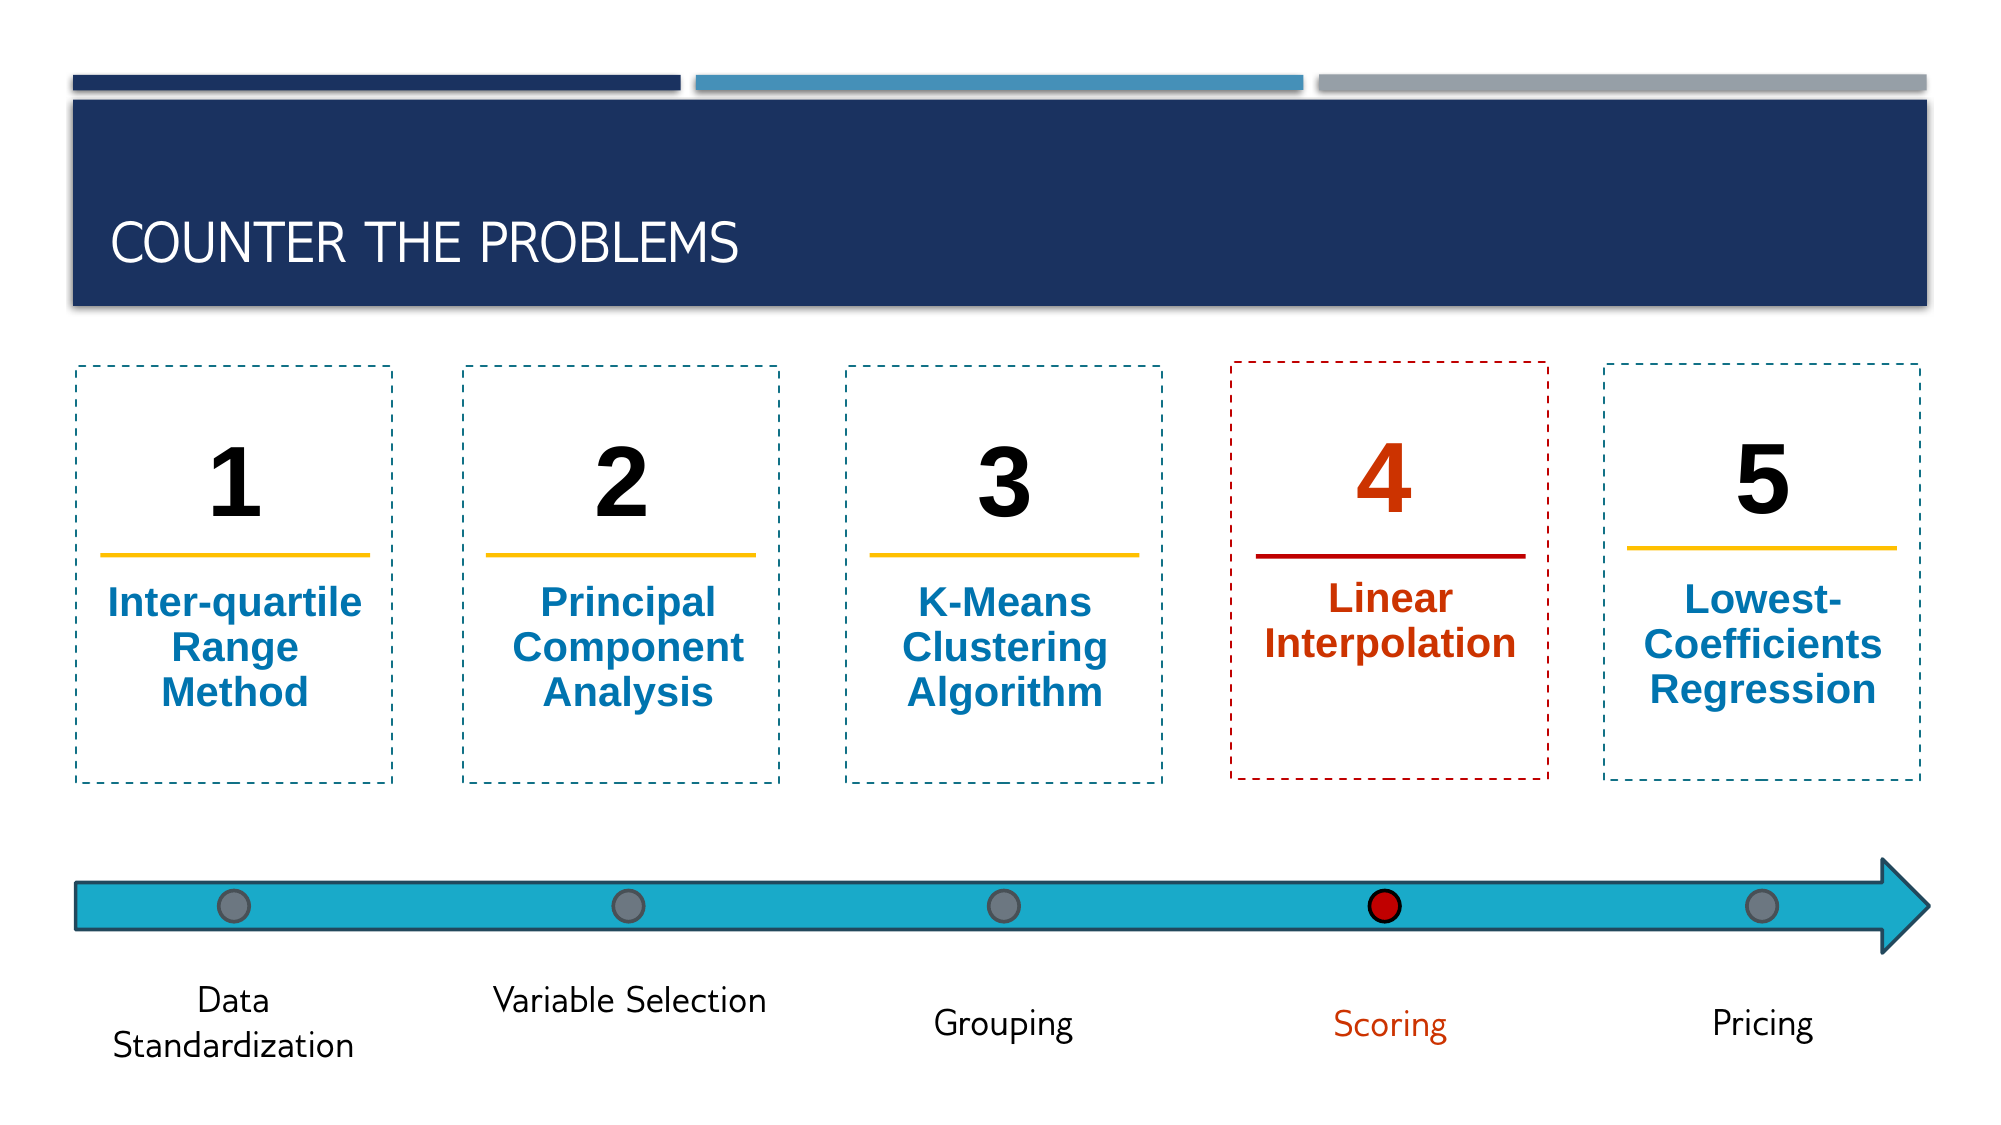

# Counter the problems

4
5
2
3
1

Linear Interpolation
Lowest-Coefficients Regression
Principal Component Analysis
K-Means Clustering Algorithm
Inter-quartile Range Method

Variable Selection
Data Standardization
Grouping
Pricing
Scoring